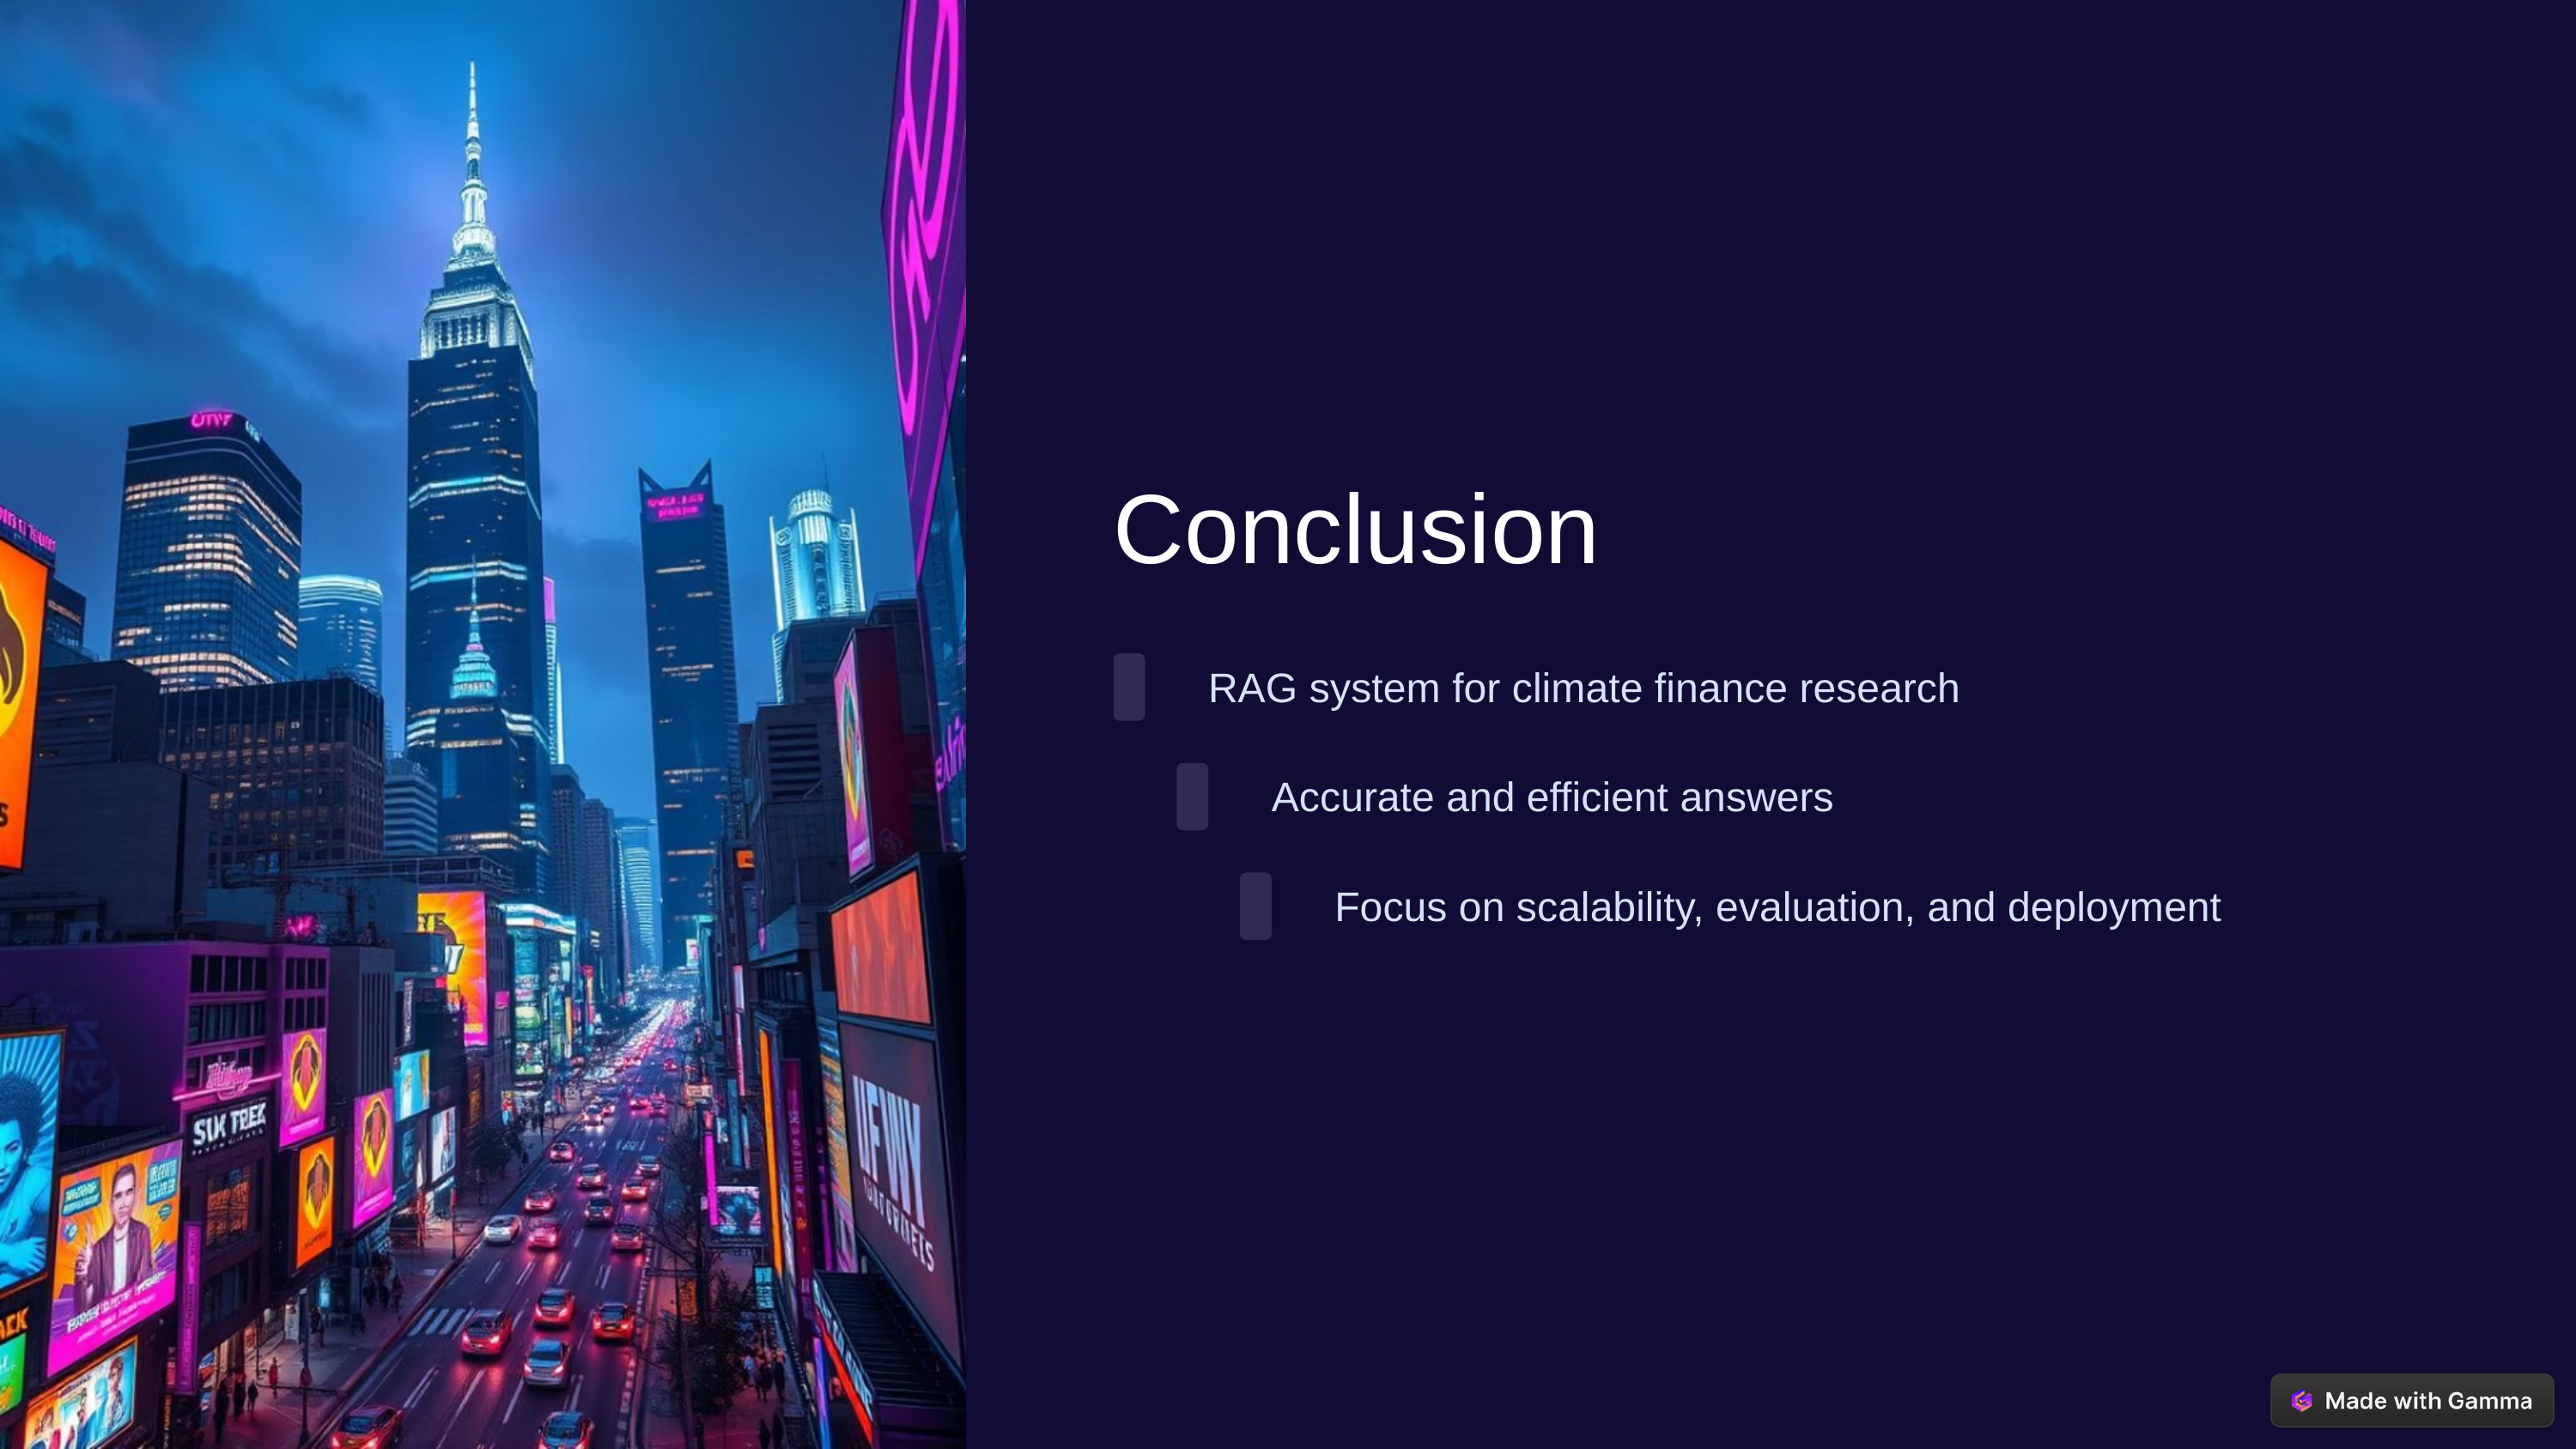

Conclusion

RAG system for climate finance research

Accurate and efficient answers

Focus on scalability, evaluation, and deployment